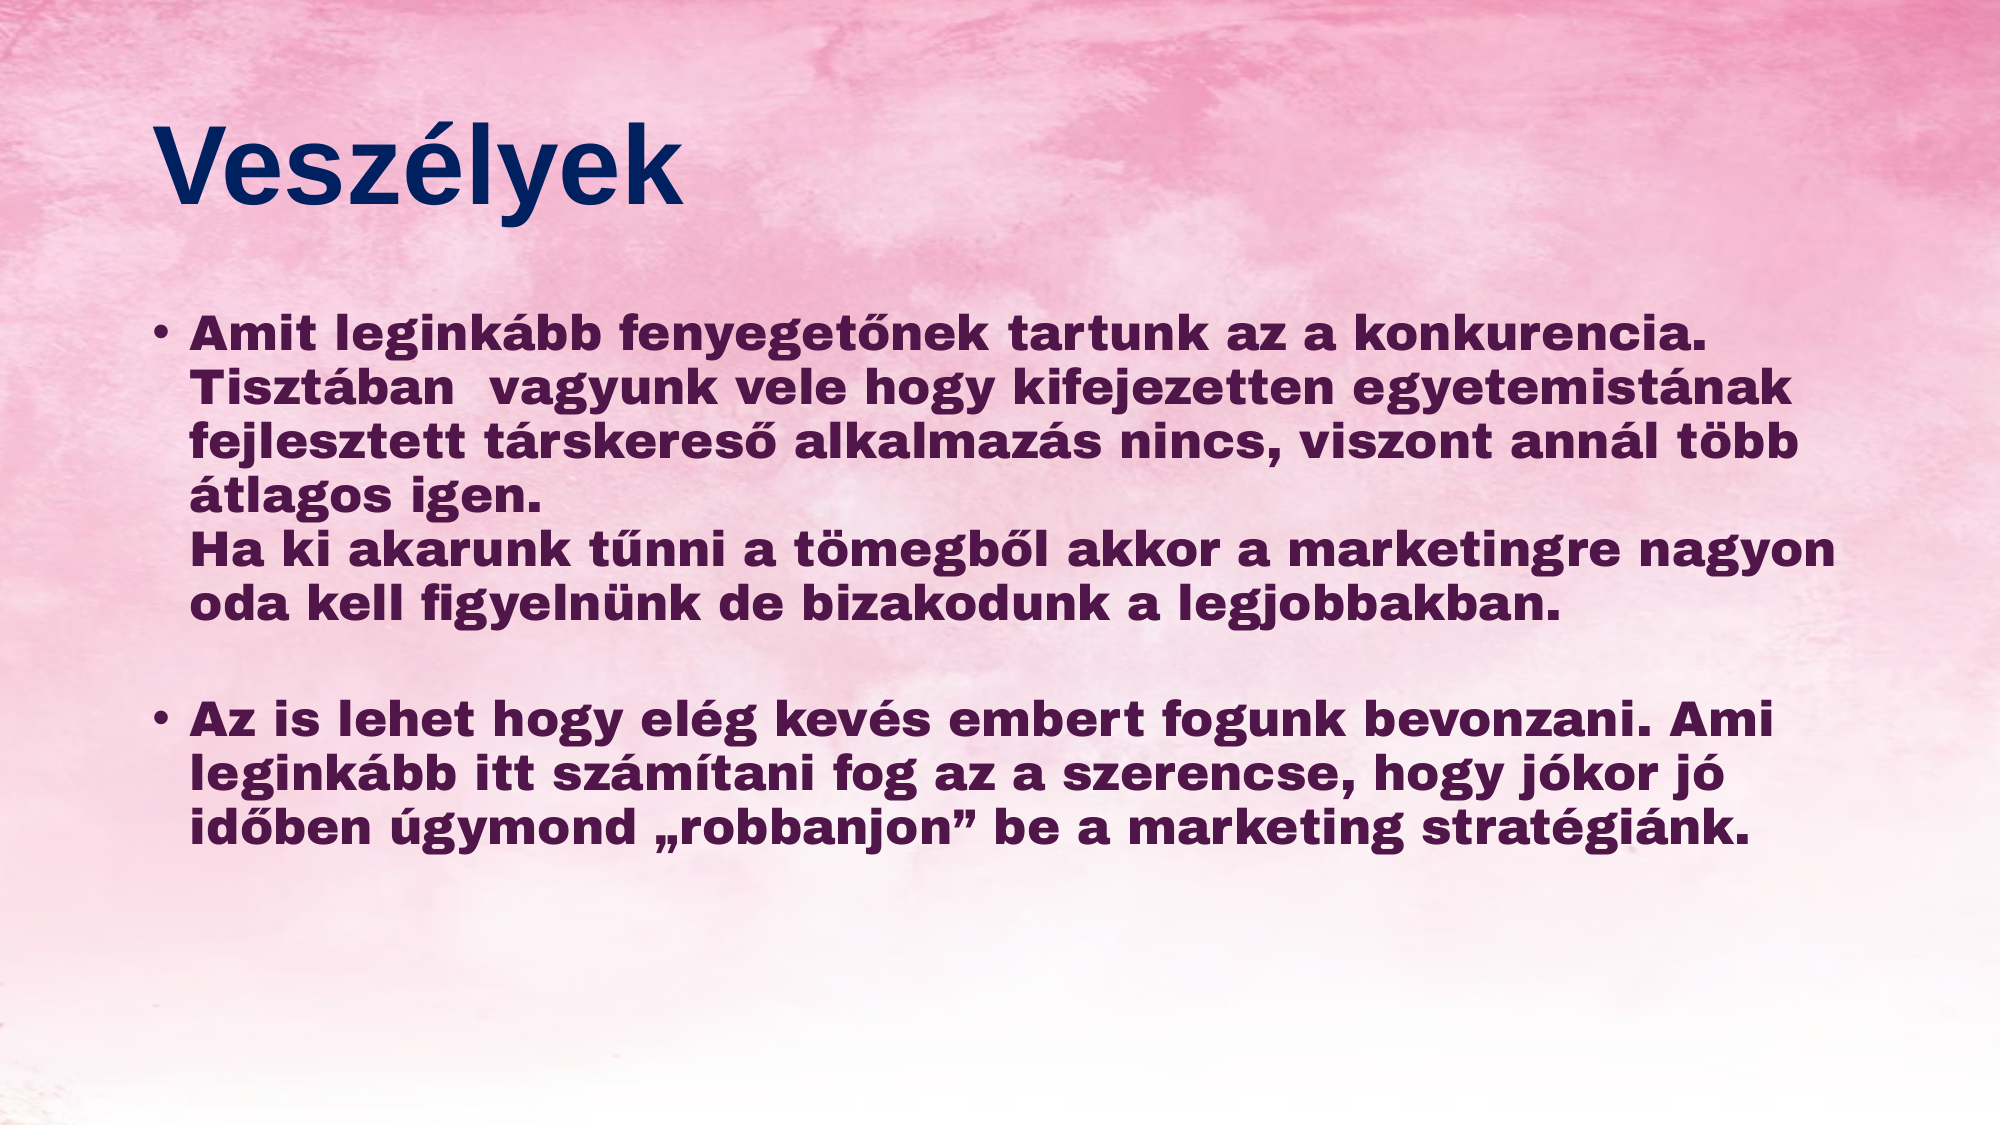

# Veszélyek
Amit leginkább fenyegetőnek tartunk az a konkurencia. Tisztában  vagyunk vele hogy kifejezetten egyetemistának  fejlesztett társkereső alkalmazás nincs, viszont annál több átlagos igen.
Ha ki akarunk tűnni a tömegből akkor a marketingre nagyon oda kell figyelnünk de bizakodunk a legjobbakban.
Az is lehet hogy elég kevés embert fogunk bevonzani. Ami leginkább itt számítani fog az a szerencse, hogy jókor jó időben úgymond „robbanjon” be a marketing stratégiánk.